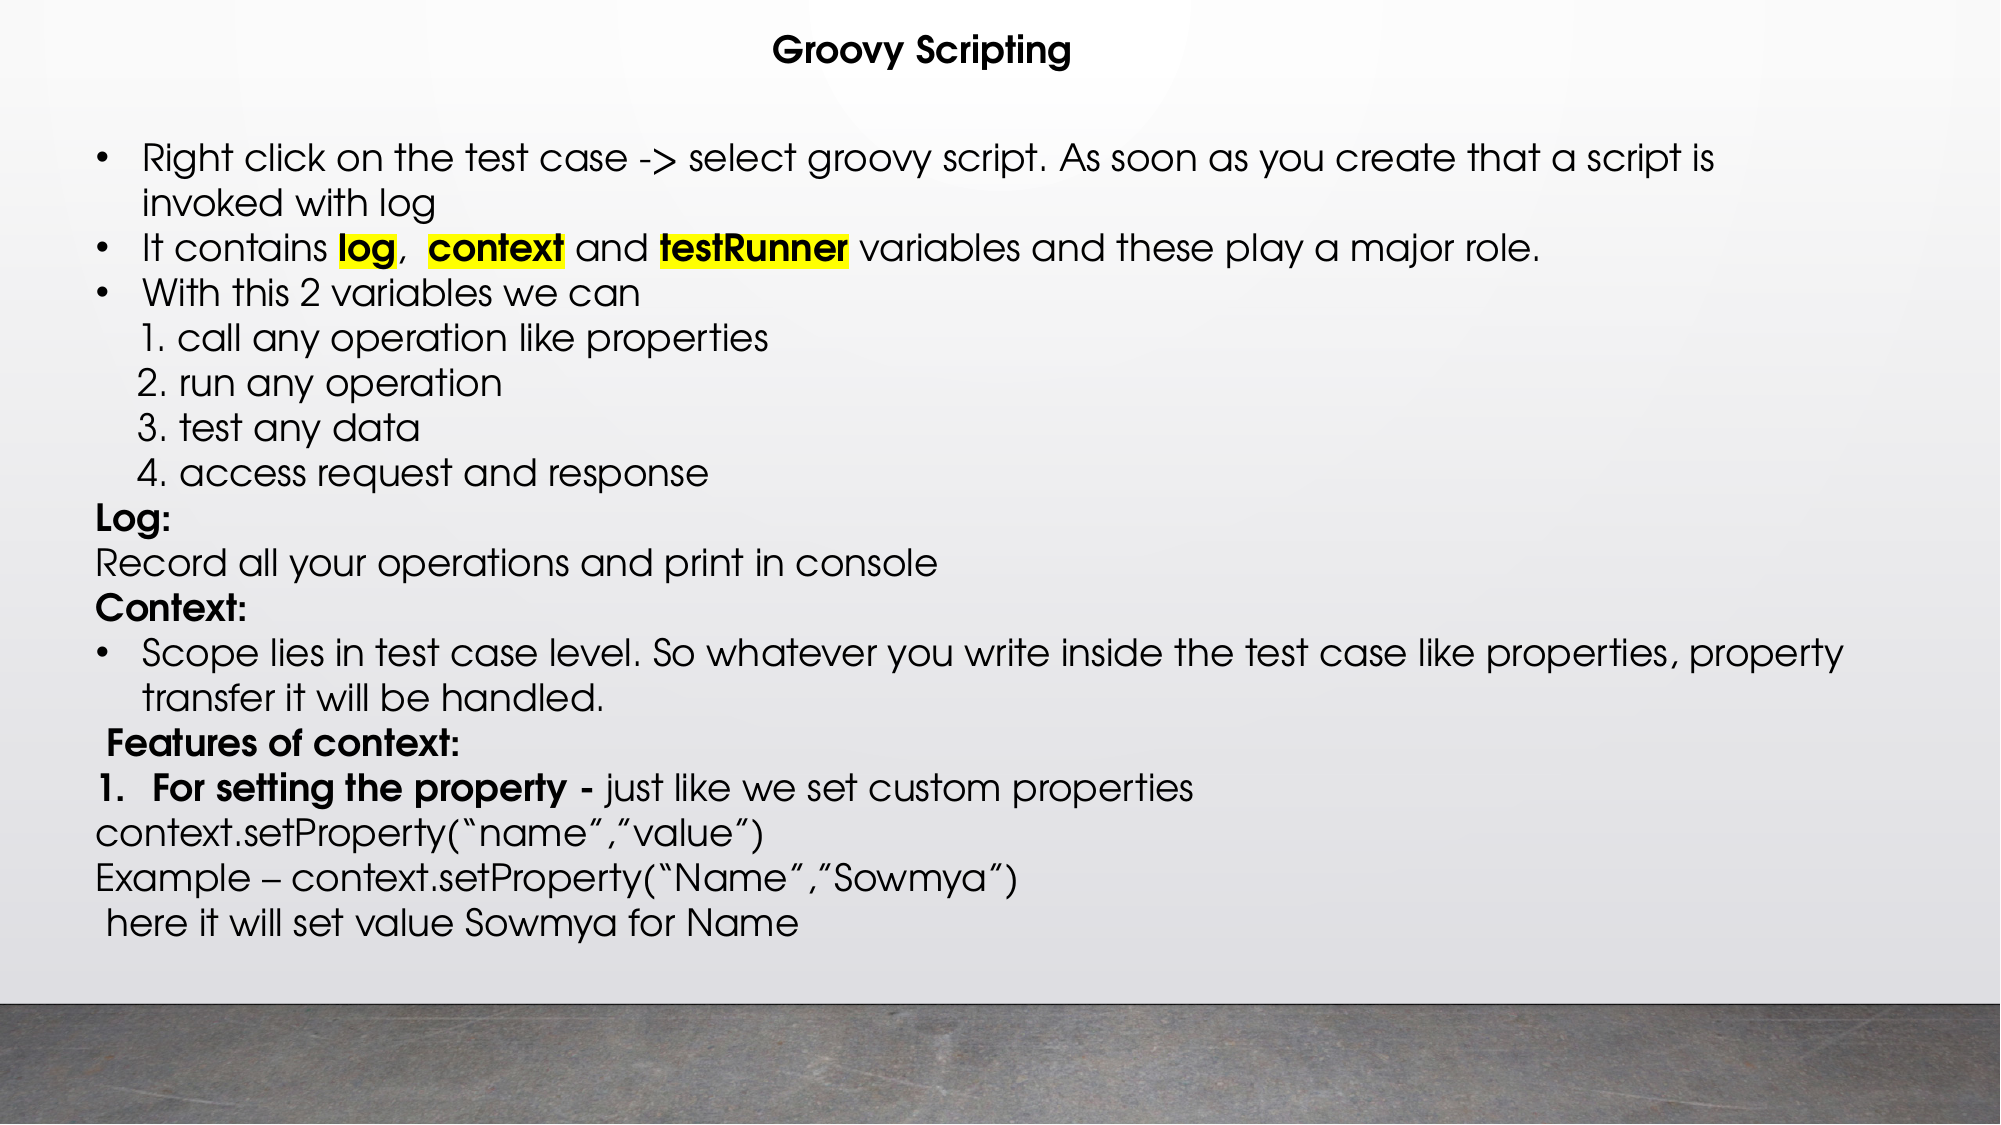

Groovy Scripting
Right click on the test case -> select groovy script. As soon as you create that a script is invoked with log
It contains log,  context and testRunner variables and these play a major role.
With this 2 variables we can
    1. call any operation like properties
    2. run any operation
    3. test any data
    4. access request and response
Log:
Record all your operations and print in console
Context:
Scope lies in test case level. So whatever you write inside the test case like properties, property transfer it will be handled.
 Features of context:
For setting the property - just like we set custom properties
context.setProperty(“name”,”value”)
Example – context.setProperty(“Name”,”Sowmya”)
 here it will set value Sowmya for Name